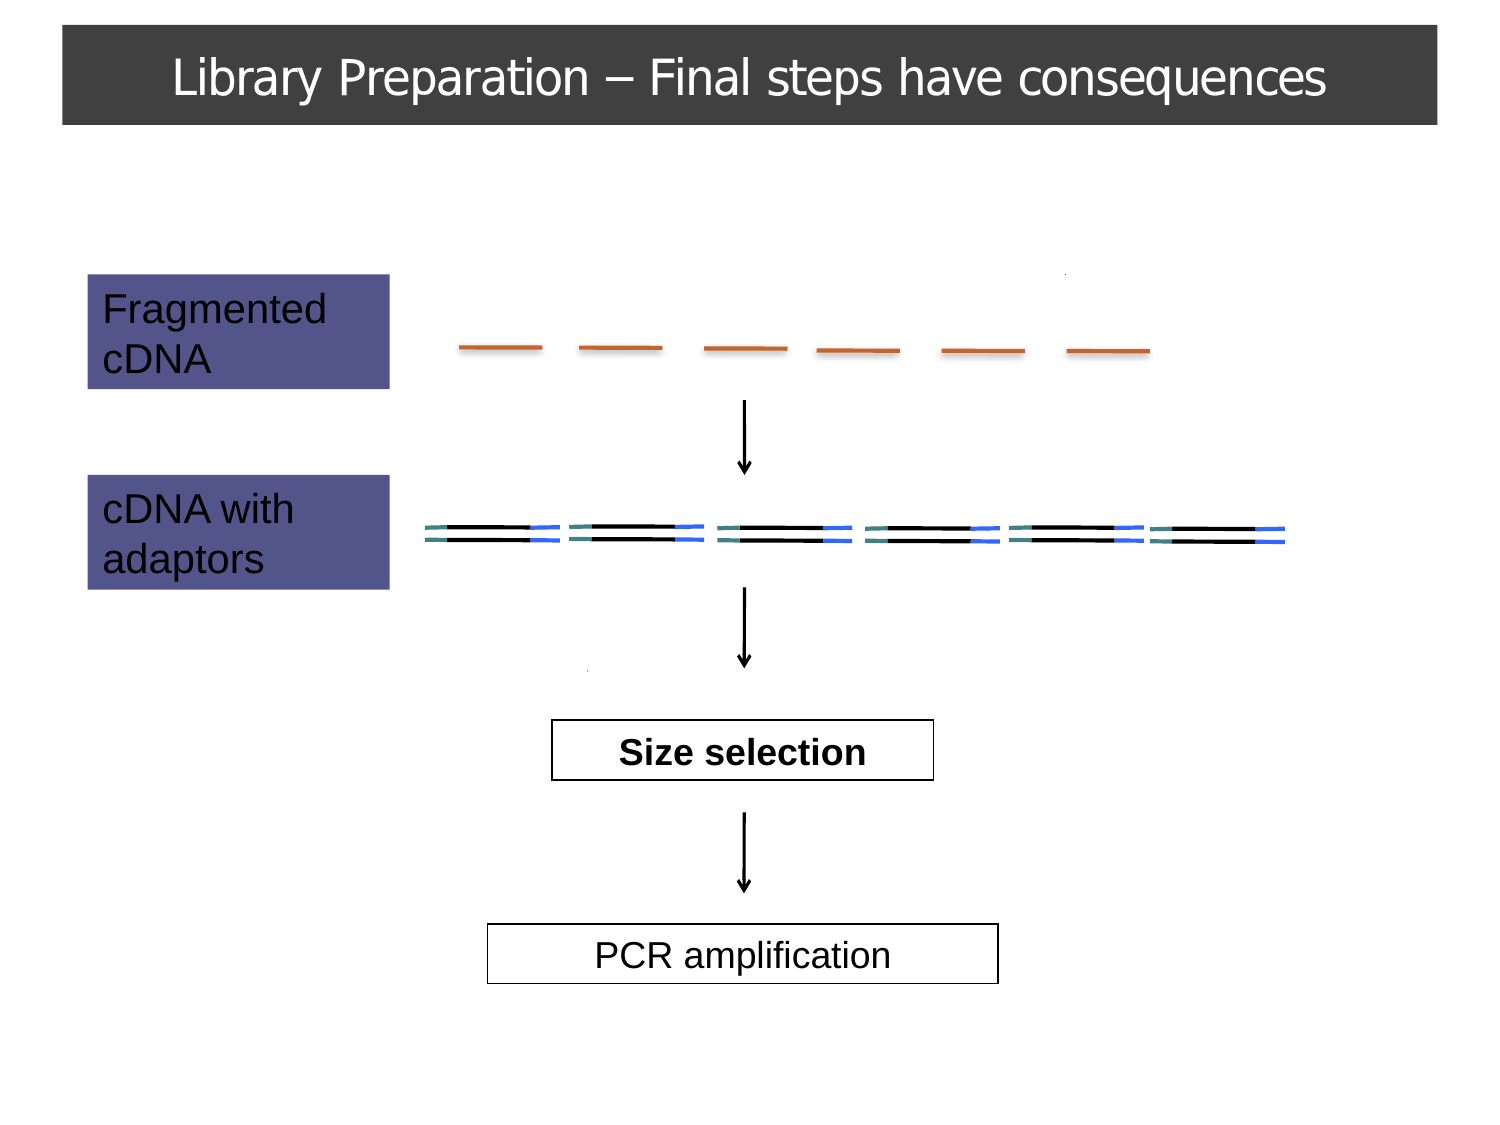

# Library Preparation – Final steps have consequences
18
Fragmented cDNA
cDNA with adaptors
Size selection
PCR amplification